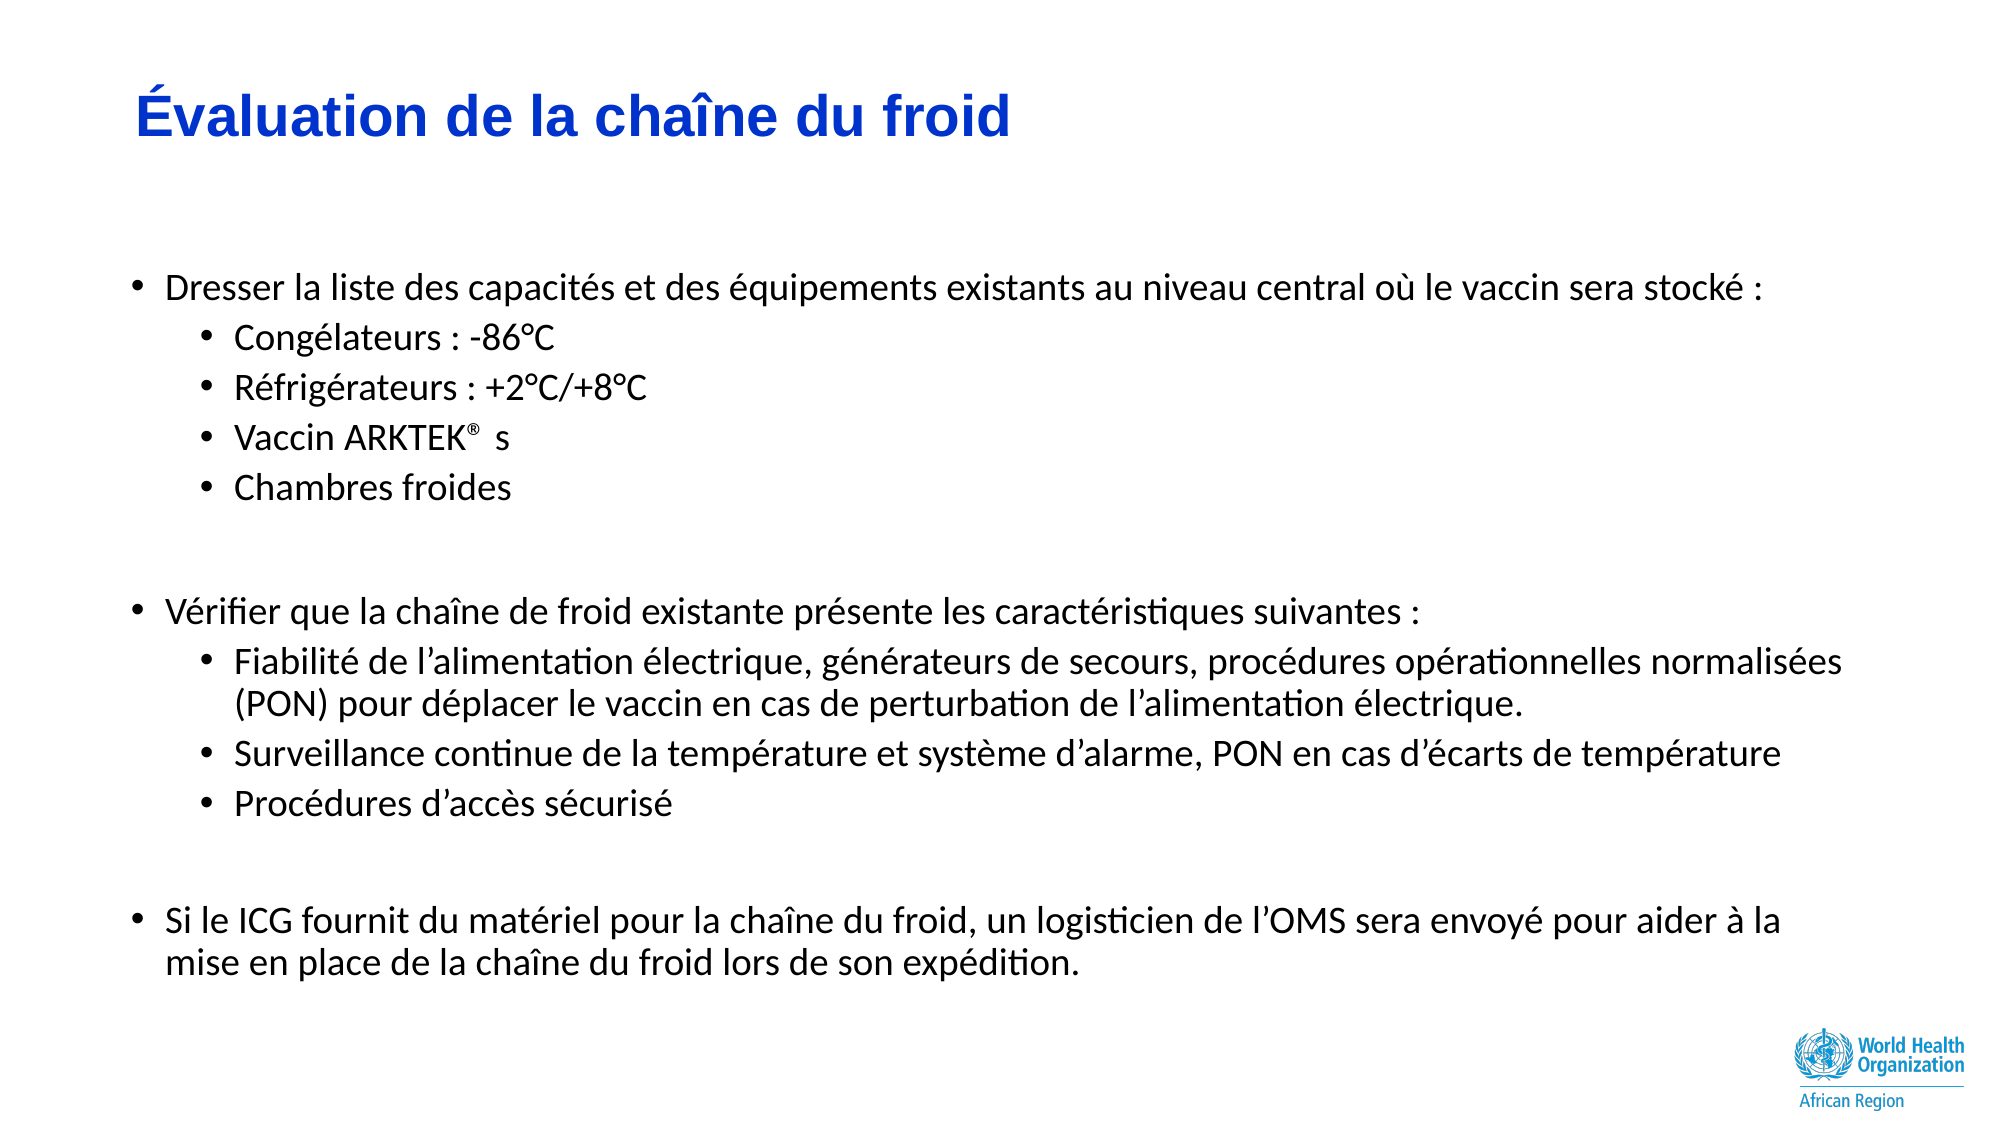

# Évaluation de la chaîne du froid
Dresser la liste des capacités et des équipements existants au niveau central où le vaccin sera stocké :
Congélateurs : -86°C
Réfrigérateurs : +2°C/+8°C
Vaccin ARKTEK®️ s
Chambres froides

Vérifier que la chaîne de froid existante présente les caractéristiques suivantes :
Fiabilité de l’alimentation électrique, générateurs de secours, procédures opérationnelles normalisées (PON) pour déplacer le vaccin en cas de perturbation de l’alimentation électrique.
Surveillance continue de la température et système d’alarme, PON en cas d’écarts de température
Procédures d’accès sécurisé

Si le ICG fournit du matériel pour la chaîne du froid, un logisticien de l’OMS sera envoyé pour aider à la mise en place de la chaîne du froid lors de son expédition.